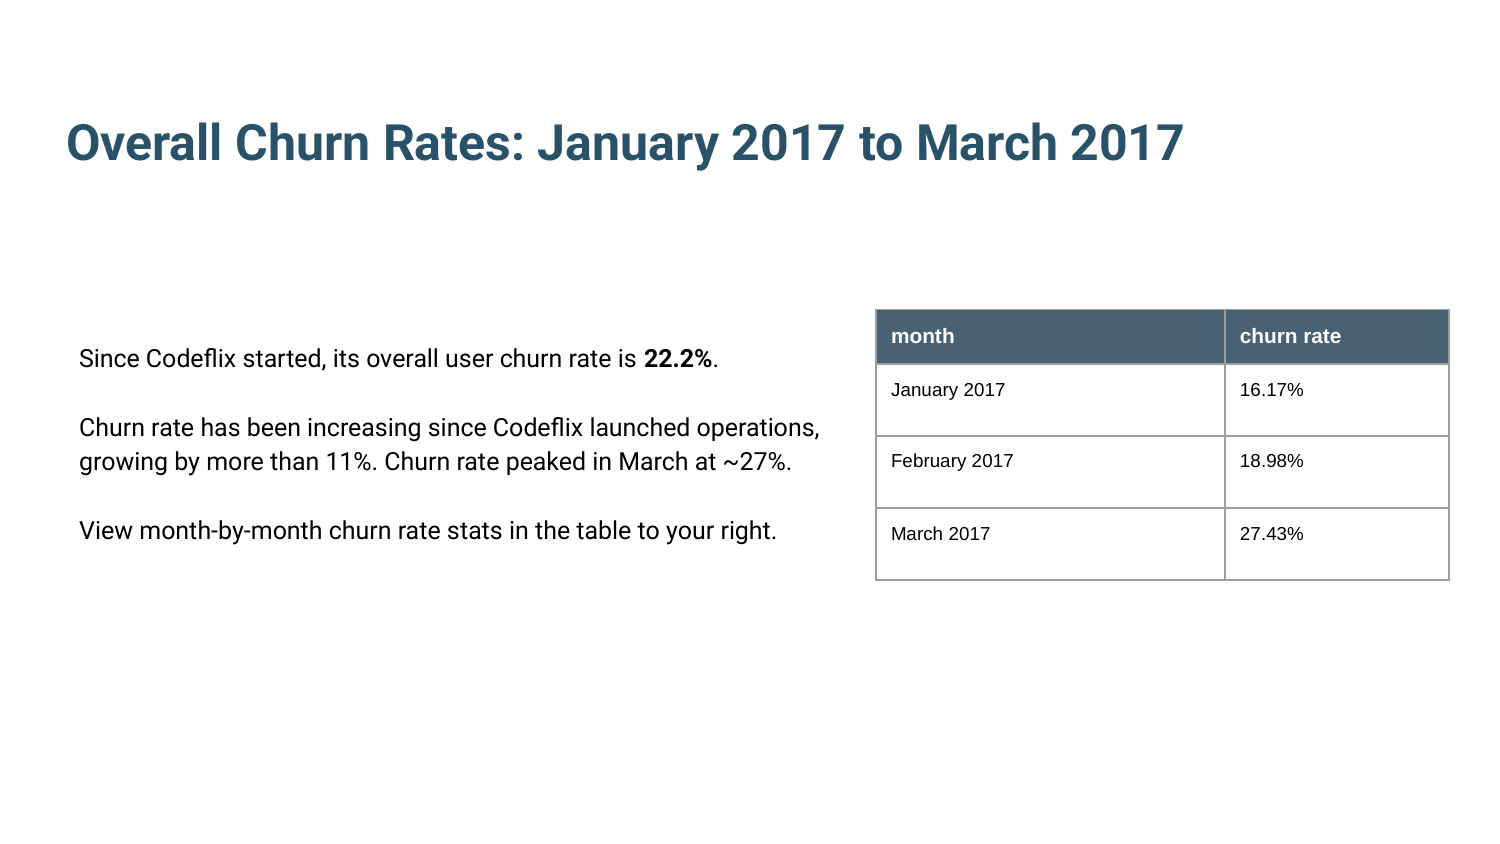

Overall Churn Rates: January 2017 to March 2017
| month | churn rate |
| --- | --- |
| January 2017 | 16.17% |
| February 2017 | 18.98% |
| March 2017 | 27.43% |
Since Codeflix started, its overall user churn rate is 22.2%.

Churn rate has been increasing since Codeflix launched operations, growing by more than 11%. Churn rate peaked in March at ~27%.

View month-by-month churn rate stats in the table to your right.